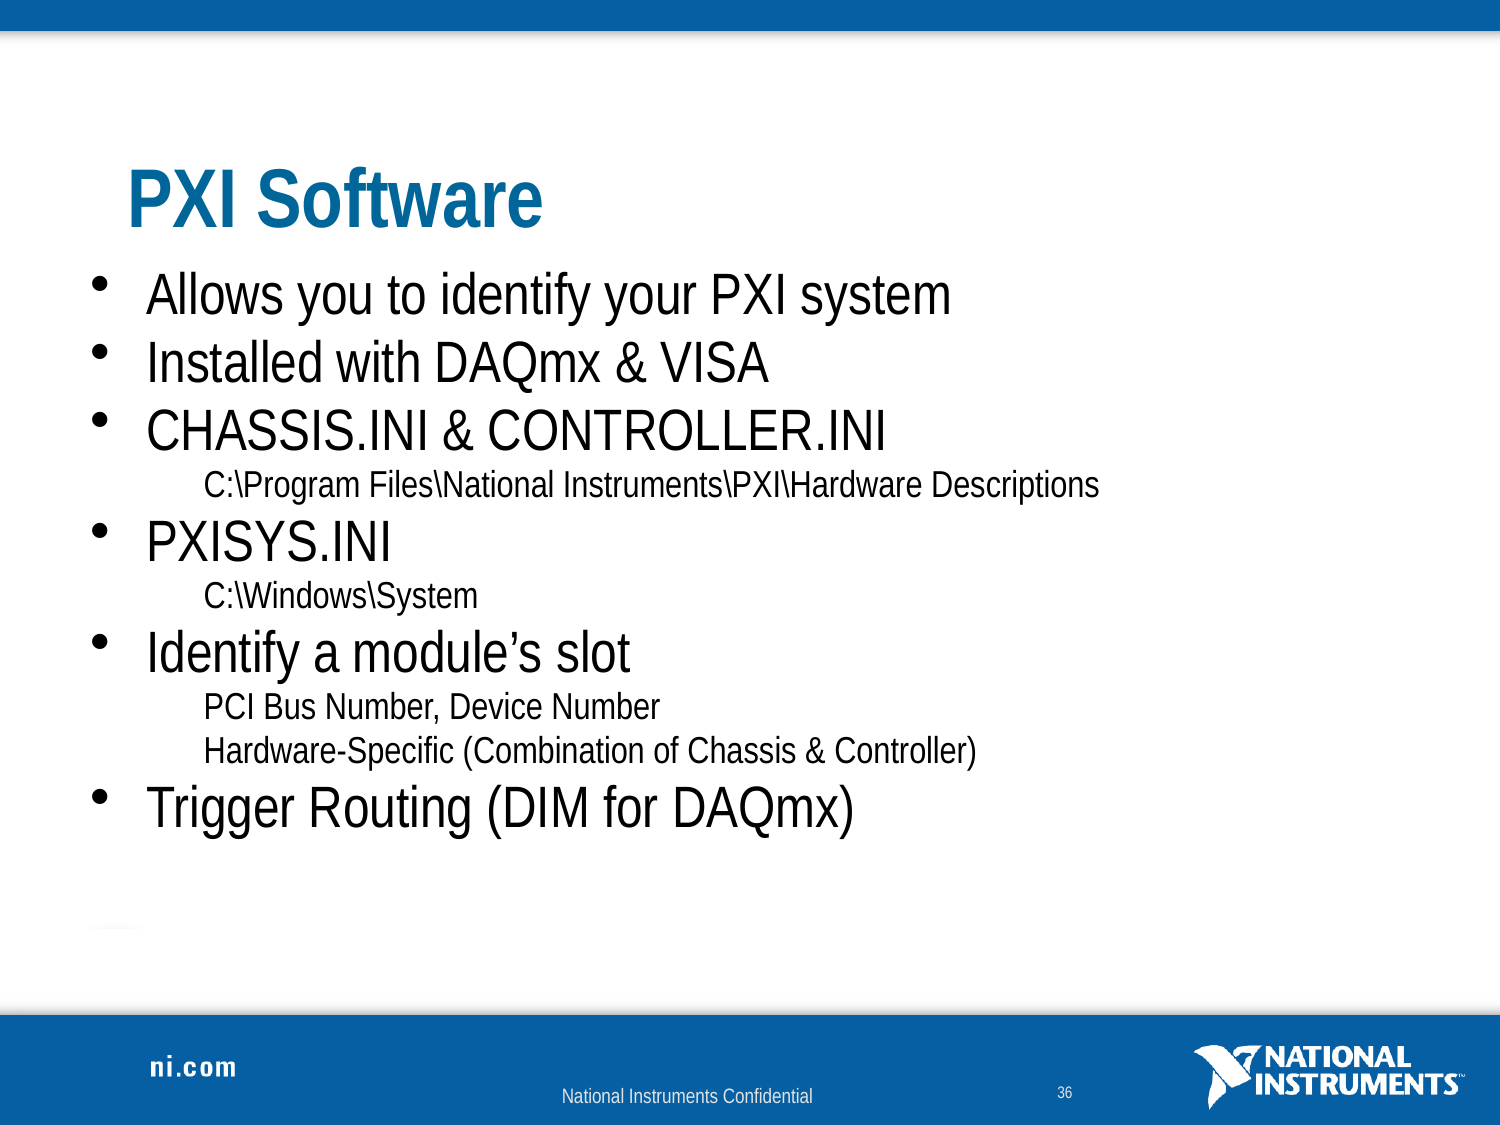

# PXI Software
Allows you to identify your PXI system
Installed with DAQmx & VISA
CHASSIS.INI & CONTROLLER.INI
C:\Program Files\National Instruments\PXI\Hardware Descriptions
PXISYS.INI
C:\Windows\System
Identify a module’s slot
PCI Bus Number, Device Number
Hardware-Specific (Combination of Chassis & Controller)
Trigger Routing (DIM for DAQmx)